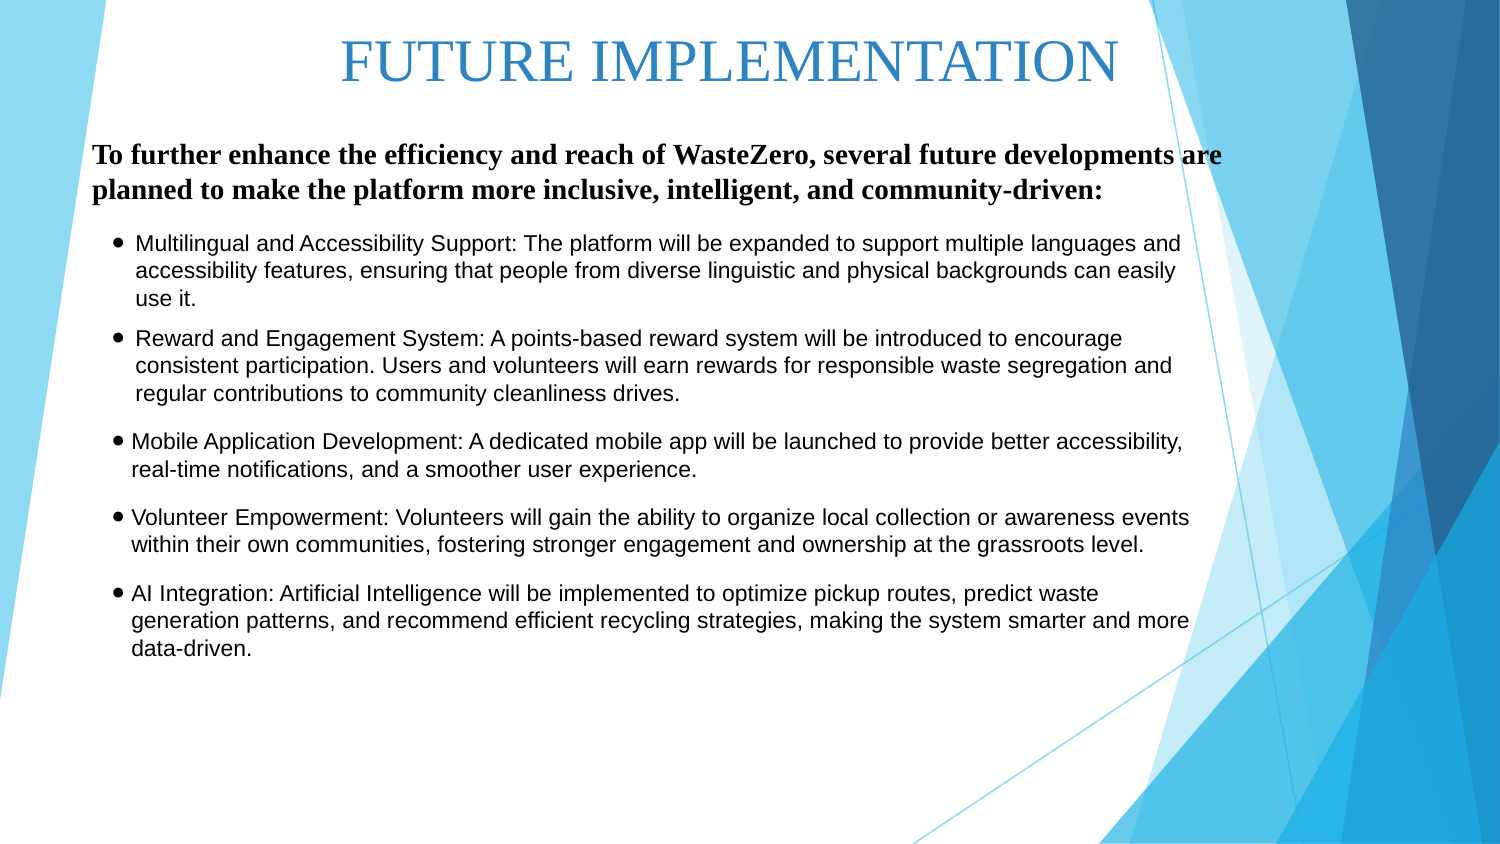

FUTURE IMPLEMENTATION
To further enhance the efficiency and reach of WasteZero, several future developments are planned to make the platform more inclusive, intelligent, and community-driven:
Multilingual and Accessibility Support: The platform will be expanded to support multiple languages and accessibility features, ensuring that people from diverse linguistic and physical backgrounds can easily use it.
Reward and Engagement System: A points-based reward system will be introduced to encourage consistent participation. Users and volunteers will earn rewards for responsible waste segregation and regular contributions to community cleanliness drives.
Mobile Application Development: A dedicated mobile app will be launched to provide better accessibility, real-time notifications, and a smoother user experience.
Volunteer Empowerment: Volunteers will gain the ability to organize local collection or awareness events within their own communities, fostering stronger engagement and ownership at the grassroots level.
AI Integration: Artificial Intelligence will be implemented to optimize pickup routes, predict waste generation patterns, and recommend efficient recycling strategies, making the system smarter and more data-driven.